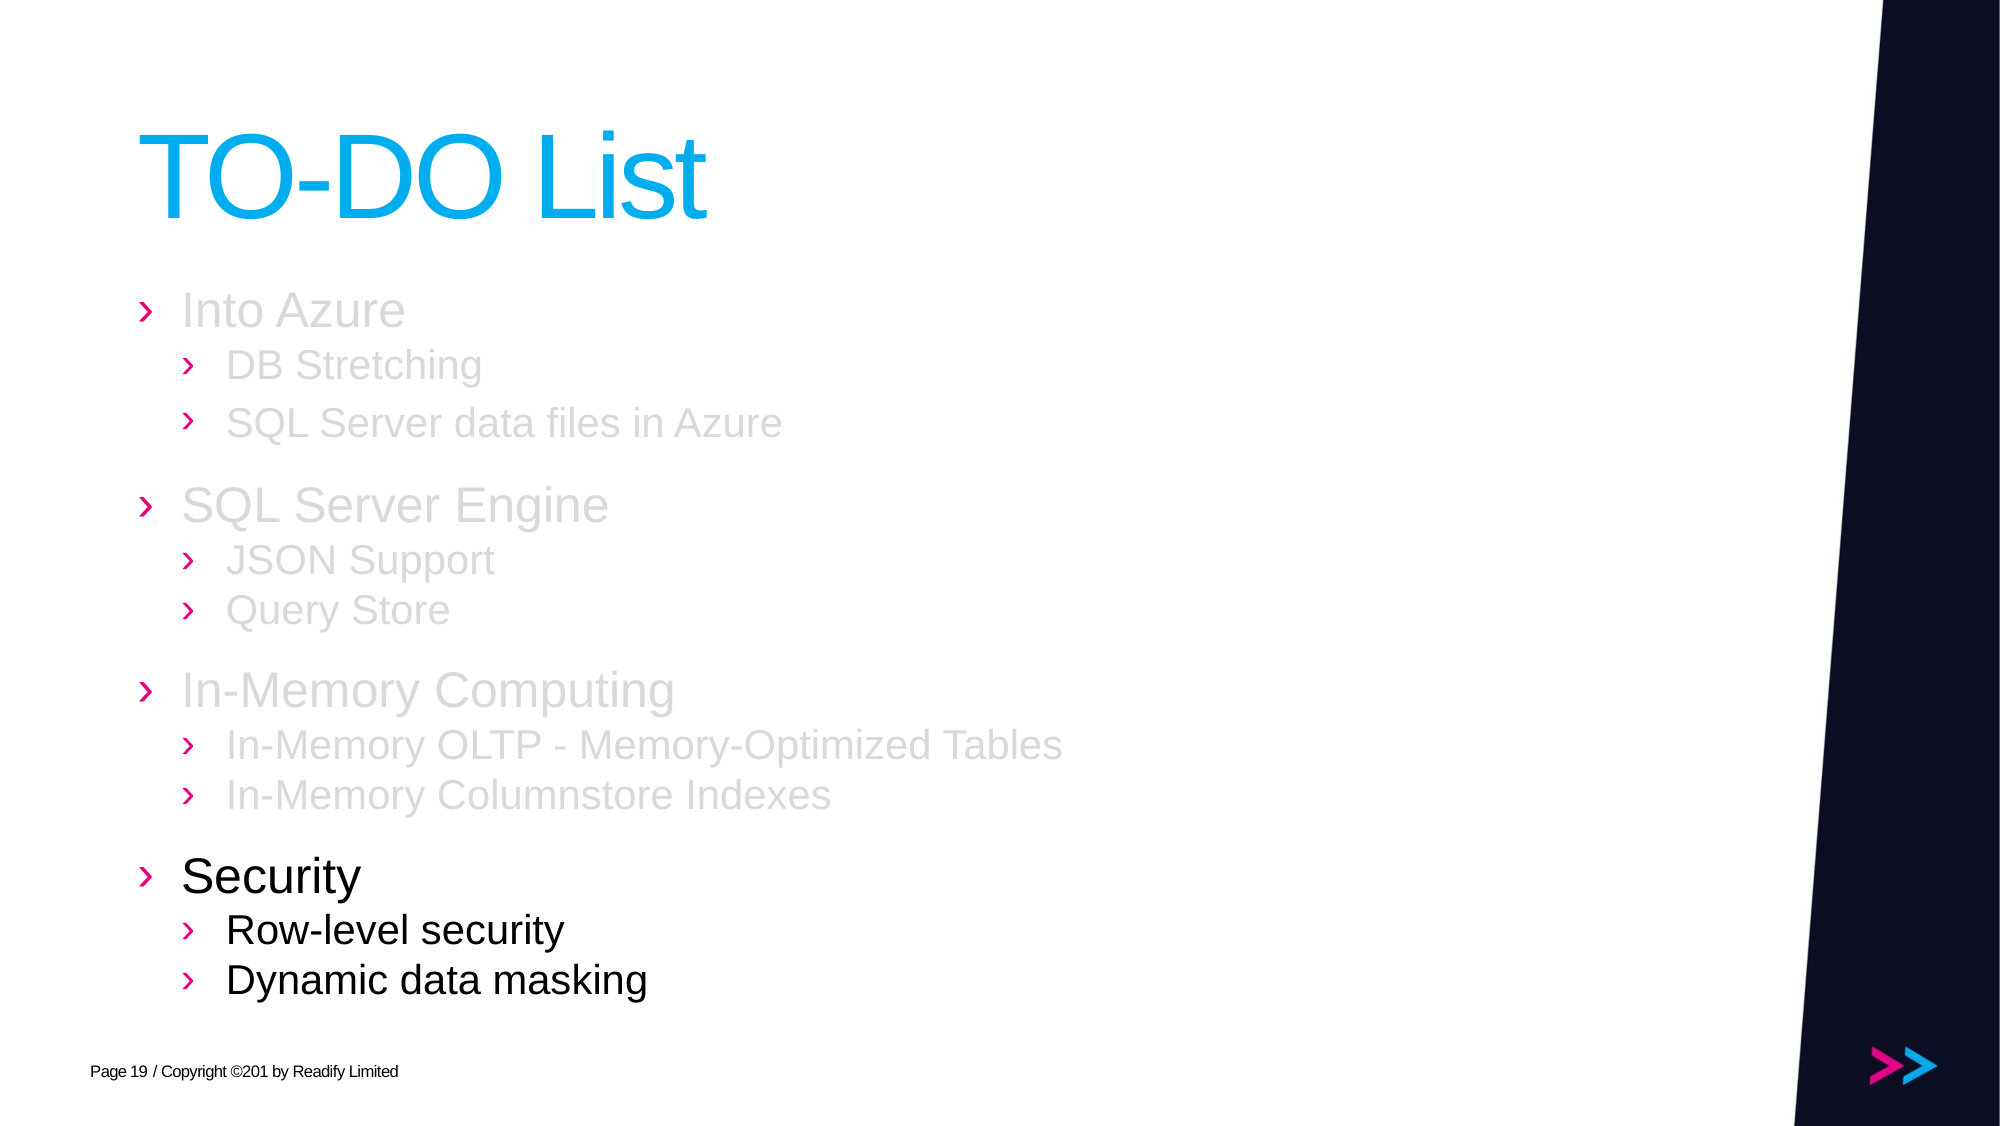

# TO-DO List
Into Azure
DB Stretching
SQL Server data files in Azure
SQL Server Engine
JSON Support
Query Store
In-Memory Computing
In-Memory OLTP - Memory-Optimized Tables
In-Memory Columnstore Indexes
Security
Row-level security
Dynamic data masking
19
/ Copyright ©201 by Readify Limited